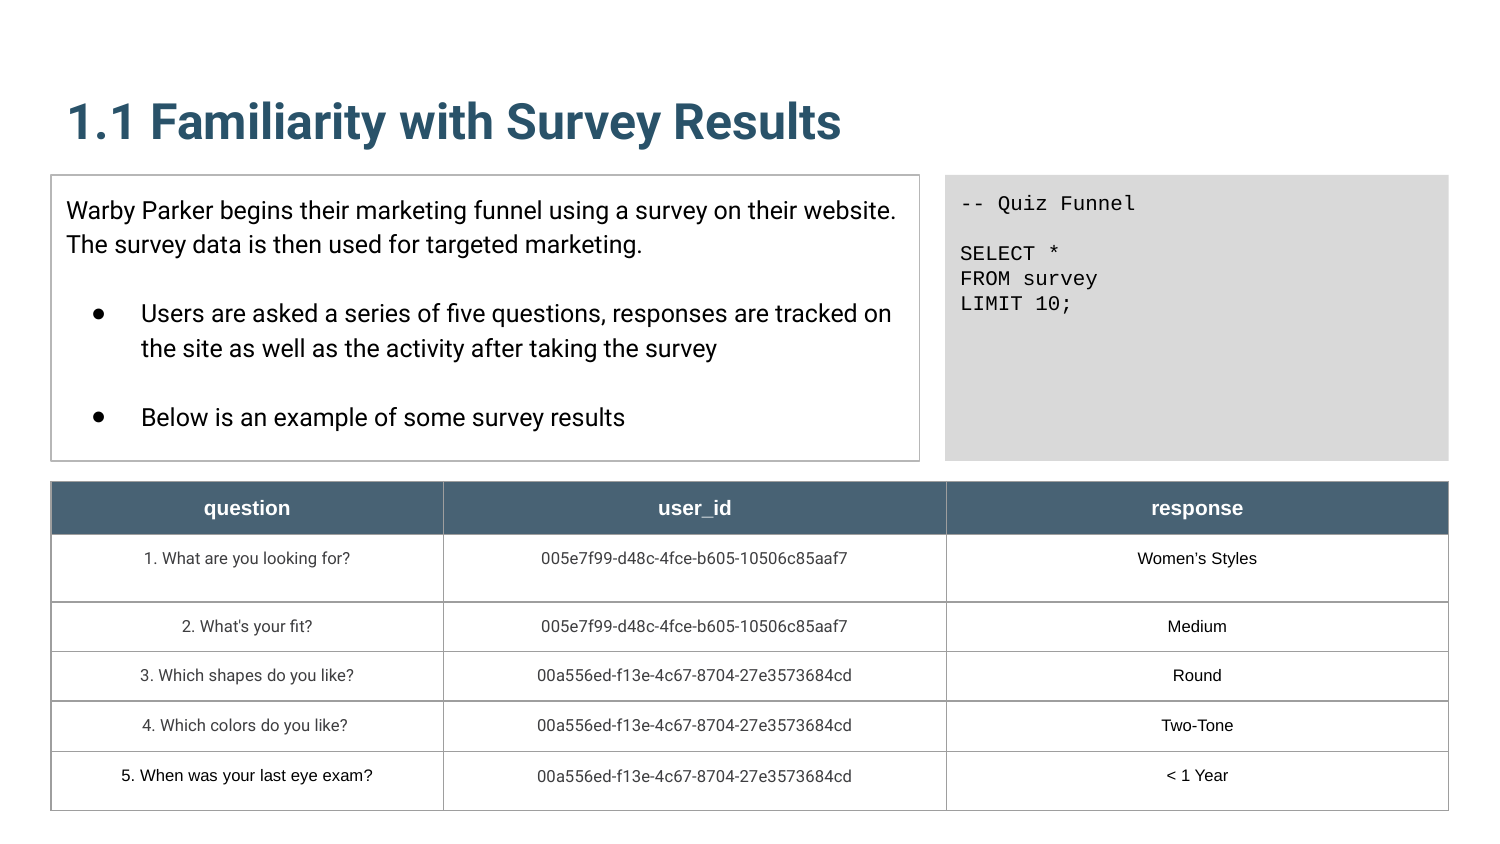

1.1 Familiarity with Survey Results
Warby Parker begins their marketing funnel using a survey on their website. The survey data is then used for targeted marketing.

Users are asked a series of five questions, responses are tracked on the site as well as the activity after taking the survey

Below is an example of some survey results

-- Quiz Funnel

SELECT *
FROM survey
LIMIT 10;
| question | user\_id | response |
| --- | --- | --- |
| 1. What are you looking for? | 005e7f99-d48c-4fce-b605-10506c85aaf7 | Women’s Styles |
| 2. What's your fit? | 005e7f99-d48c-4fce-b605-10506c85aaf7 | Medium |
| 3. Which shapes do you like? | 00a556ed-f13e-4c67-8704-27e3573684cd | Round |
| 4. Which colors do you like? | 00a556ed-f13e-4c67-8704-27e3573684cd | Two-Tone |
| 5. When was your last eye exam? | 00a556ed-f13e-4c67-8704-27e3573684cd | < 1 Year |